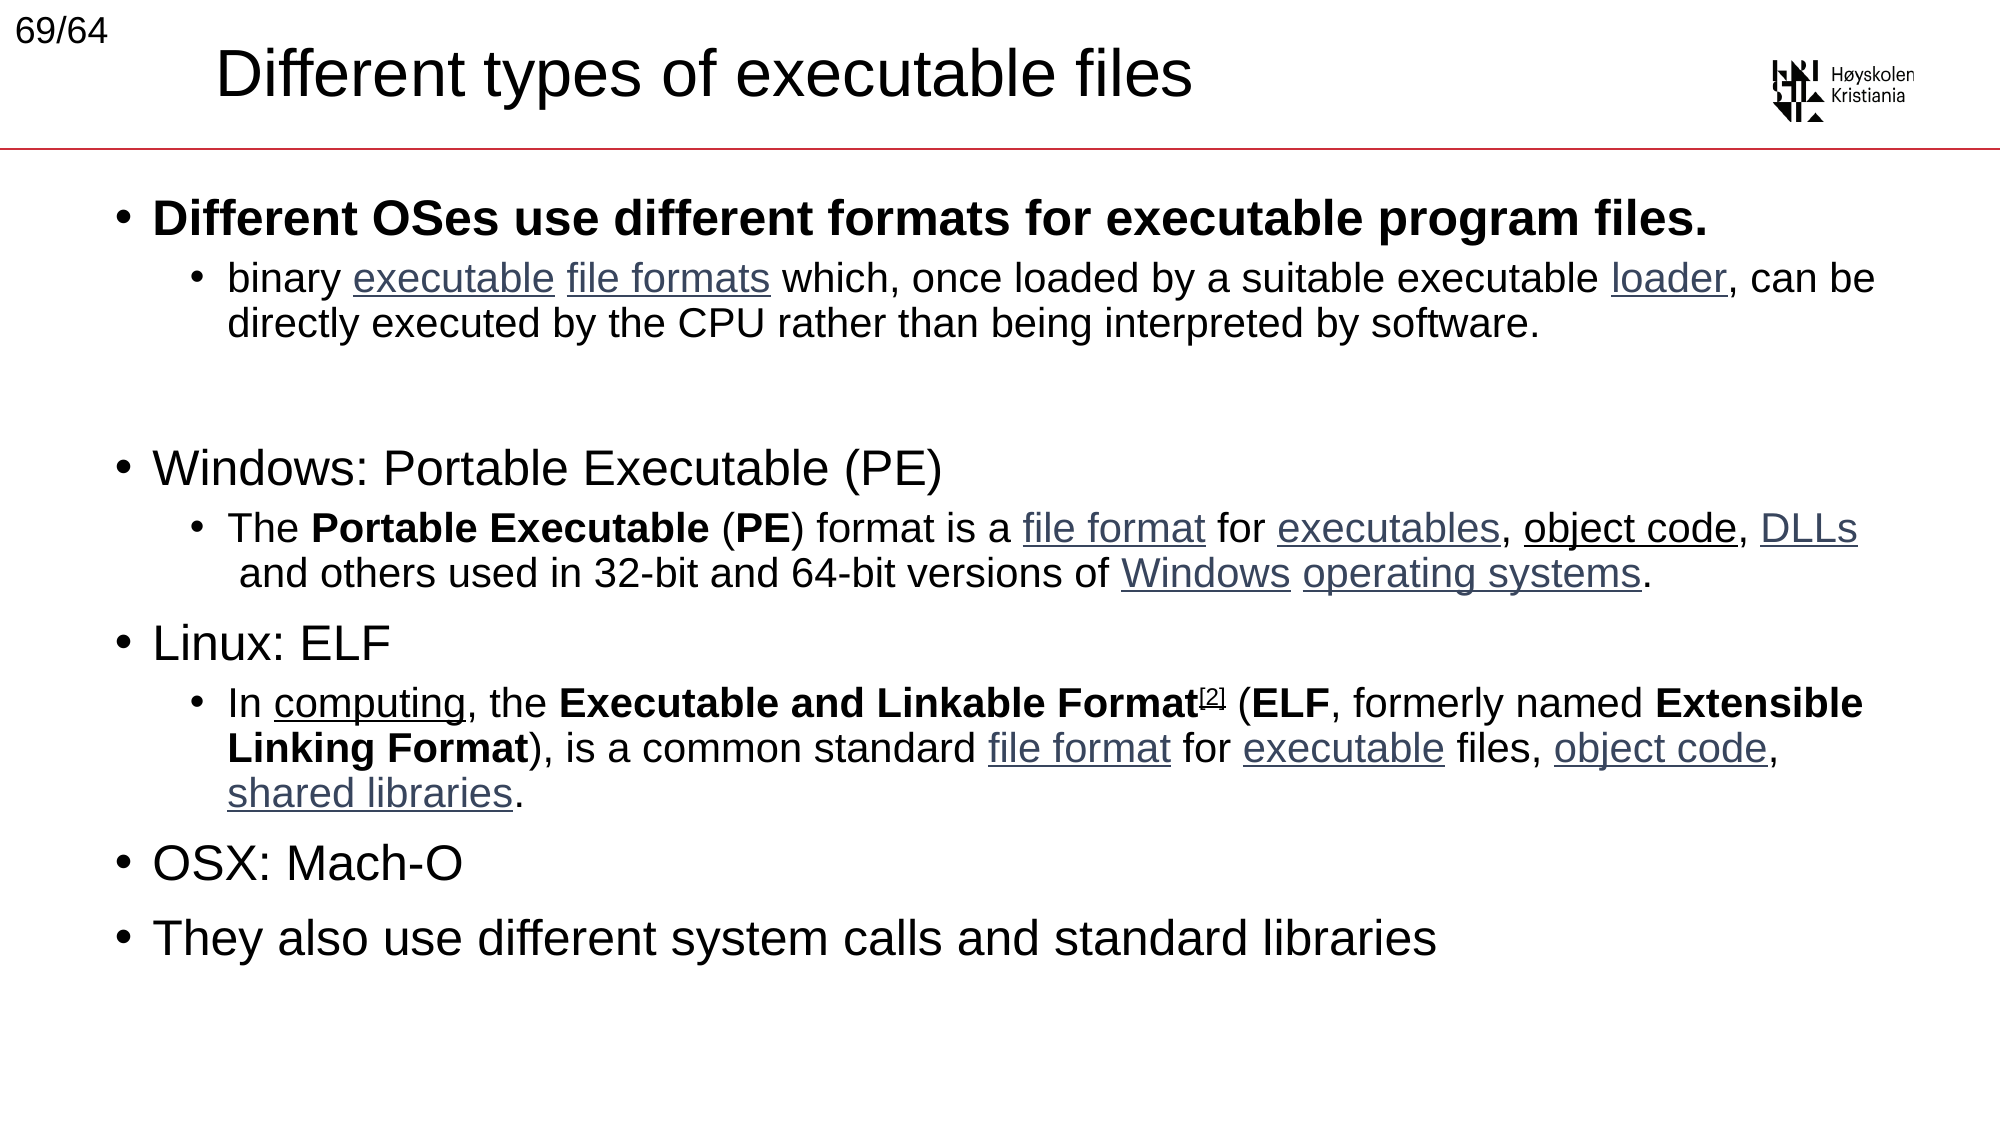

69/64
# Different types of executable files
Different OSes use different formats for executable program files.
binary executable file formats which, once loaded by a suitable executable loader, can be directly executed by the CPU rather than being interpreted by software.

Windows: Portable Executable (PE)
The Portable Executable (PE) format is a file format for executables, object code, DLLs and others used in 32-bit and 64-bit versions of Windows operating systems.
Linux: ELF
In computing, the Executable and Linkable Format[2] (ELF, formerly named Extensible Linking Format), is a common standard file format for executable files, object code, shared libraries.
OSX: Mach-O
They also use different system calls and standard libraries